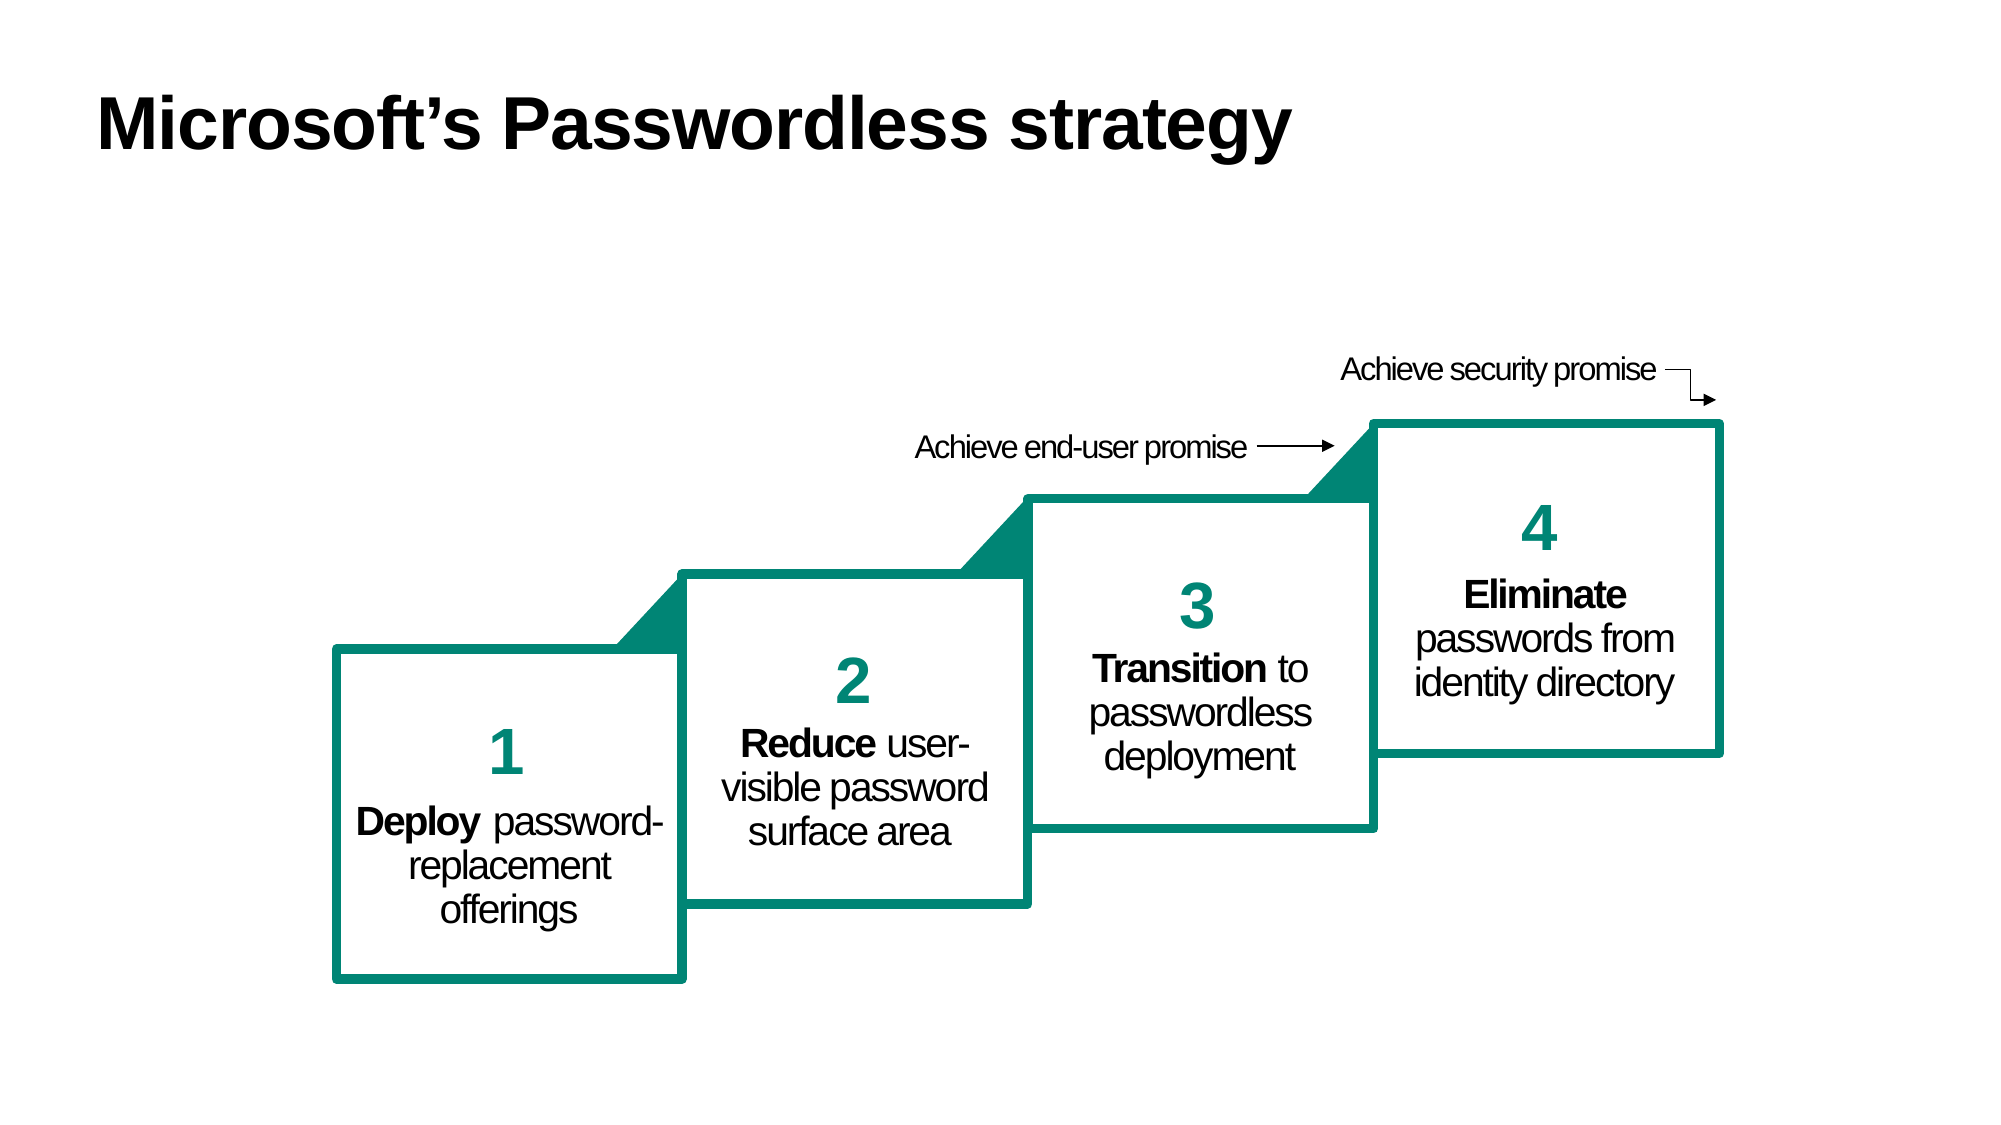

# Microsoft’s Passwordless strategy
Achieve security promise
Achieve end-user promise

4
3
Eliminate passwords from identity directory
Transition to passwordless deployment
2
1
Reduce user-visible password surface area
Deploy password- replacement offerings